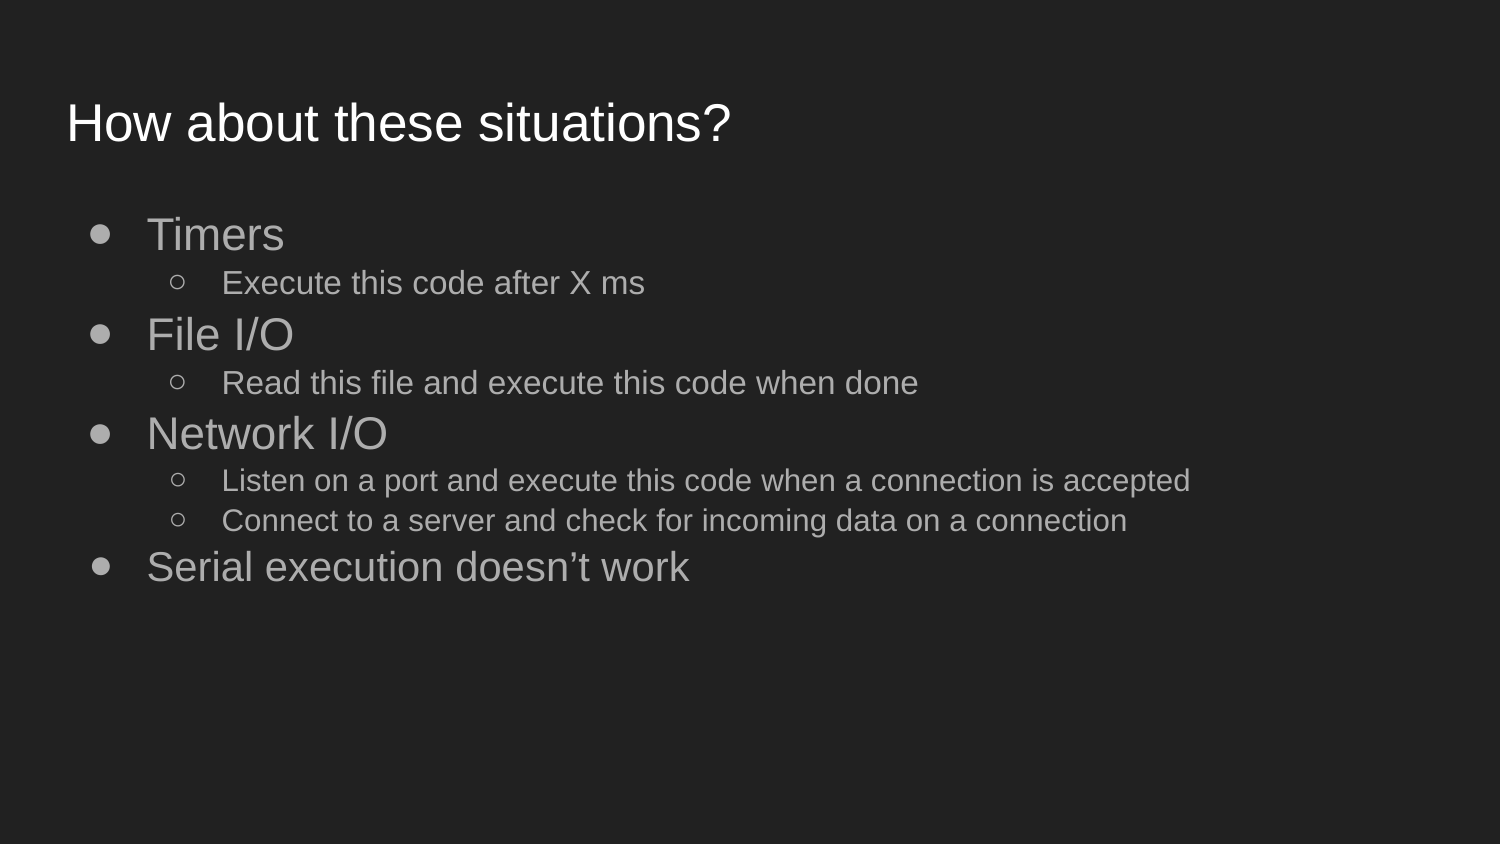

# How about these situations?
Timers
Execute this code after X ms
File I/O
Read this file and execute this code when done
Network I/O
Listen on a port and execute this code when a connection is accepted
Connect to a server and check for incoming data on a connection
Serial execution doesn’t work